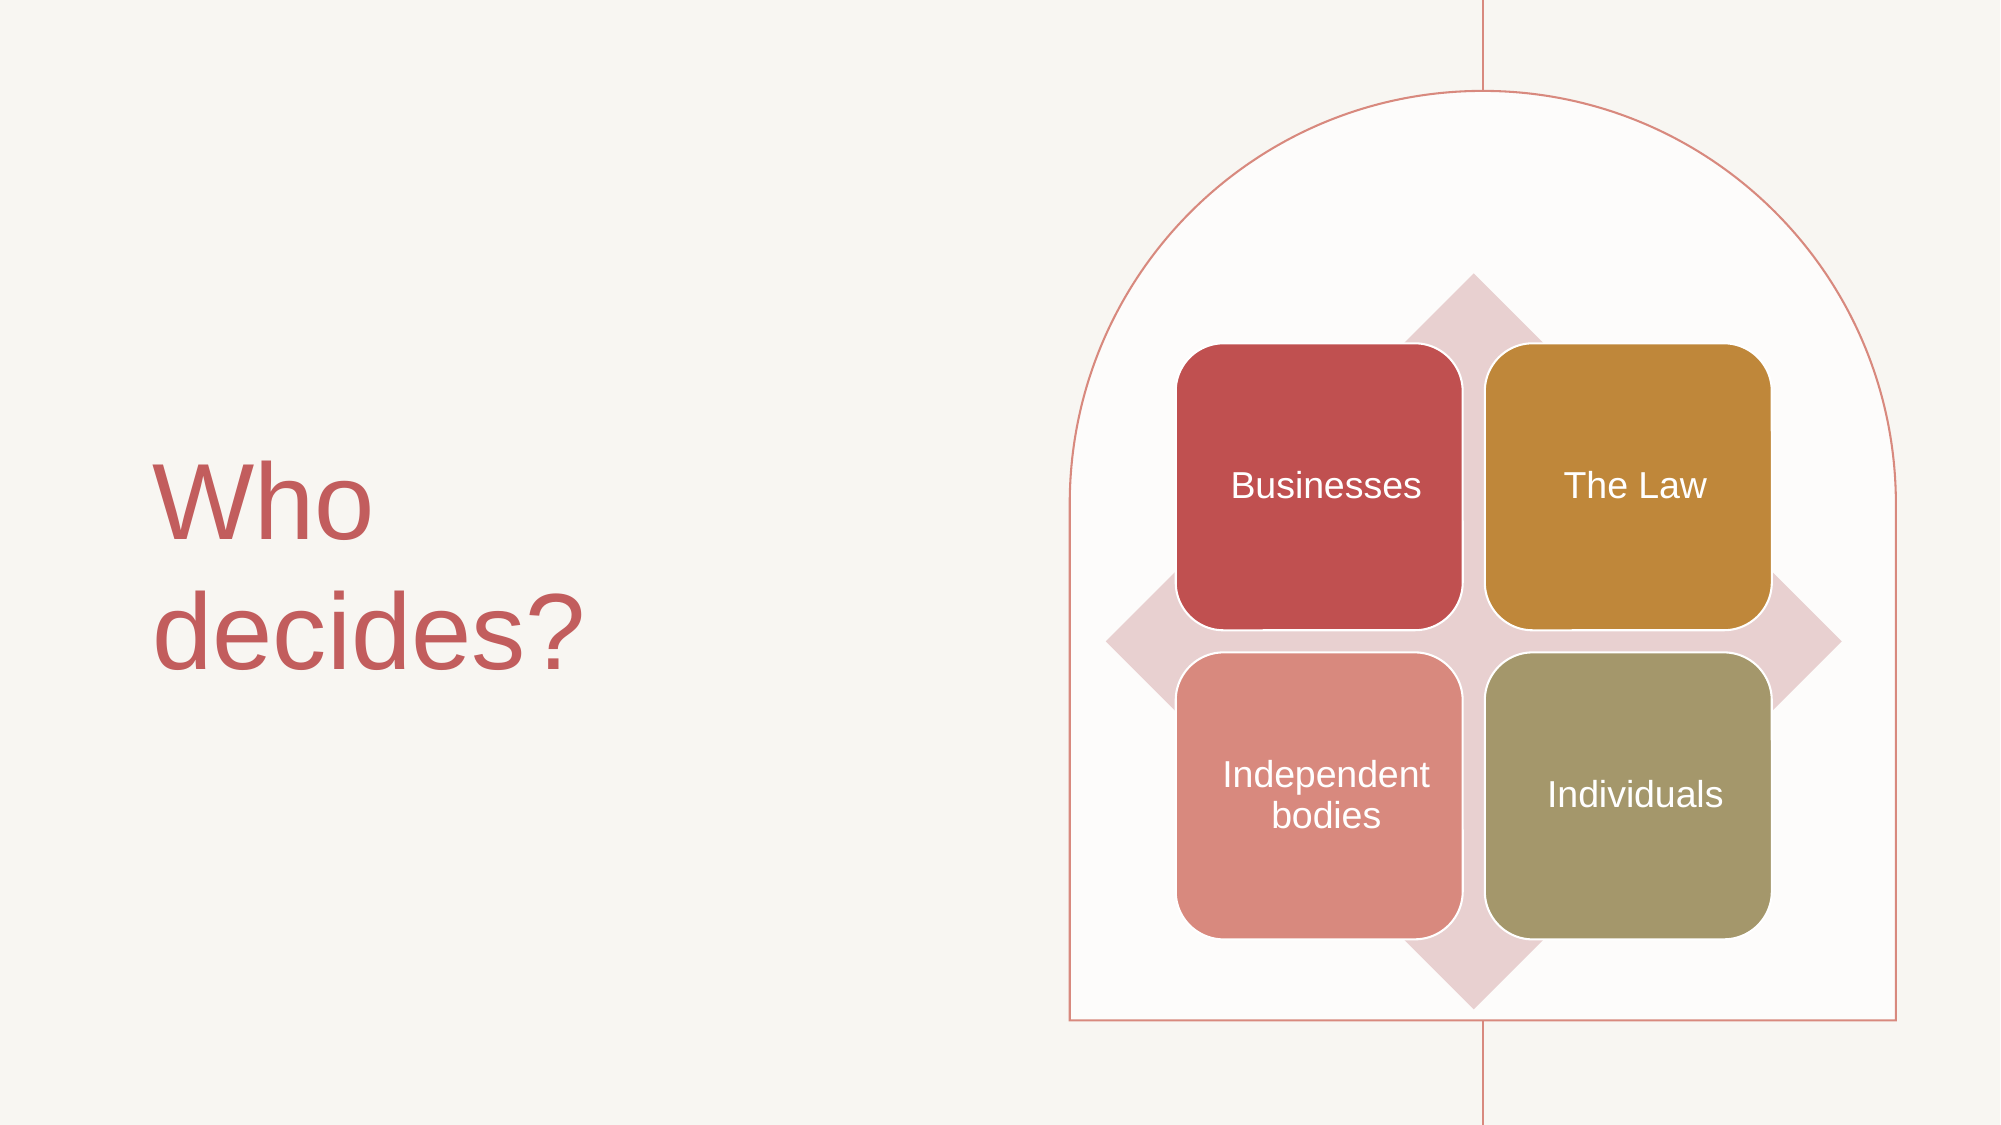

# Who decides?
Businesses
The Law
Independent bodies
Individuals